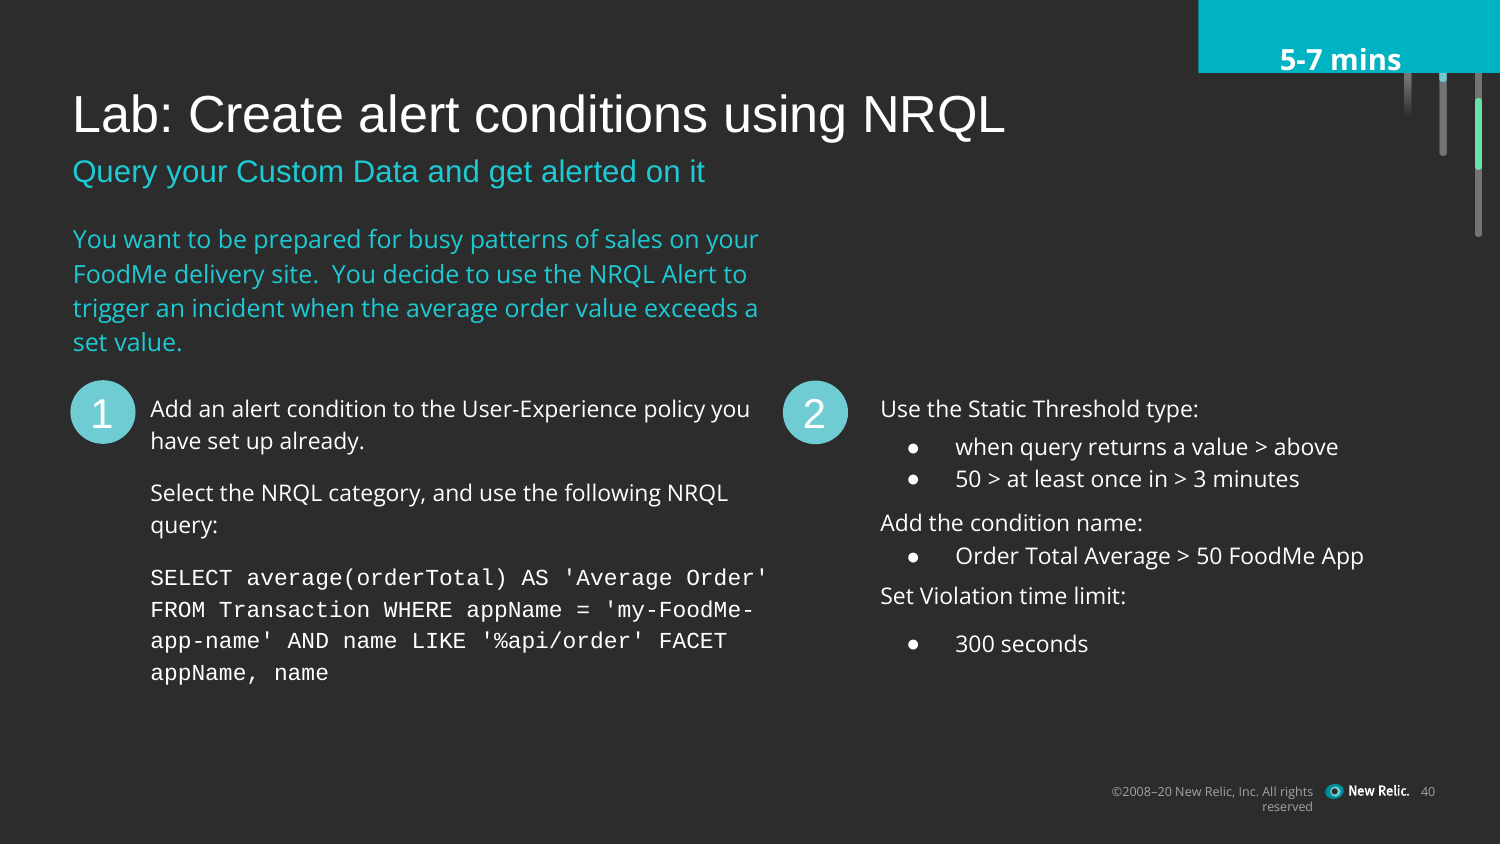

5-7 mins

Lab: Create alert conditions using NRQL
Query your Custom Data and get alerted on it
You want to be prepared for busy patterns of sales on your FoodMe delivery site.  You decide to use the NRQL Alert to trigger an incident when the average order value exceeds a set value.
1

2

Add an alert condition to the User-Experience policy you have set up already.
Select the NRQL category, and use the following NRQL query:
SELECT average(orderTotal) AS 'Average Order' FROM Transaction WHERE appName = 'my-FoodMe-app-name' AND name LIKE '%api/order' FACET appName, name

Use the Static Threshold type:
when query returns a value > above
50 > at least once in > 3 minutes
Add the condition name:
Order Total Average > 50 FoodMe App
Set Violation time limit:
300 seconds

40